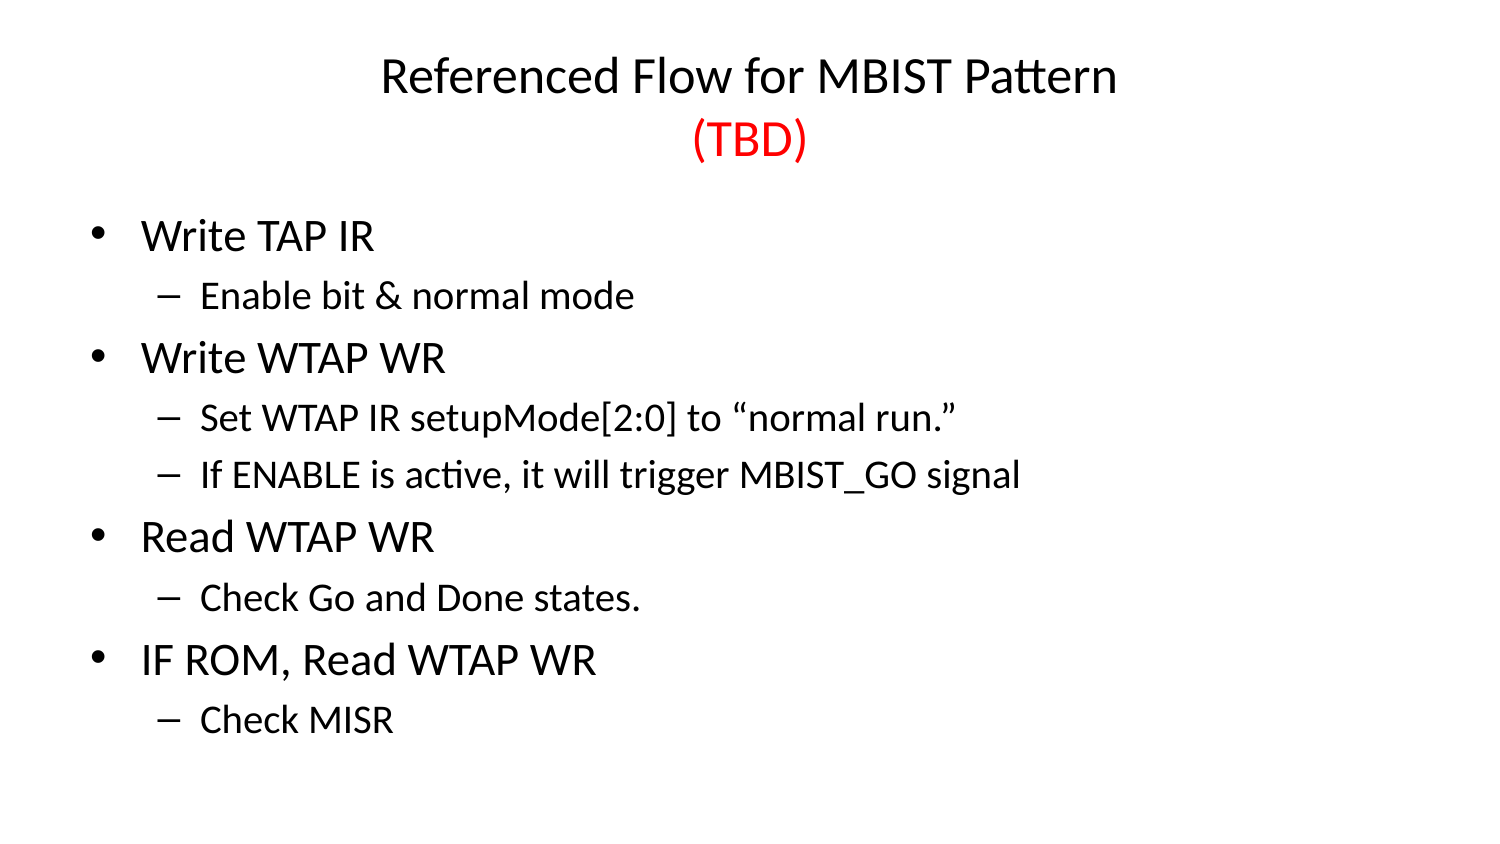

# Referenced Flow for MBIST Pattern (TBD)
Write TAP IR
Enable bit & normal mode
Write WTAP WR
Set WTAP IR setupMode[2:0] to “normal run.”
If ENABLE is active, it will trigger MBIST_GO signal
Read WTAP WR
Check Go and Done states.
IF ROM, Read WTAP WR
Check MISR